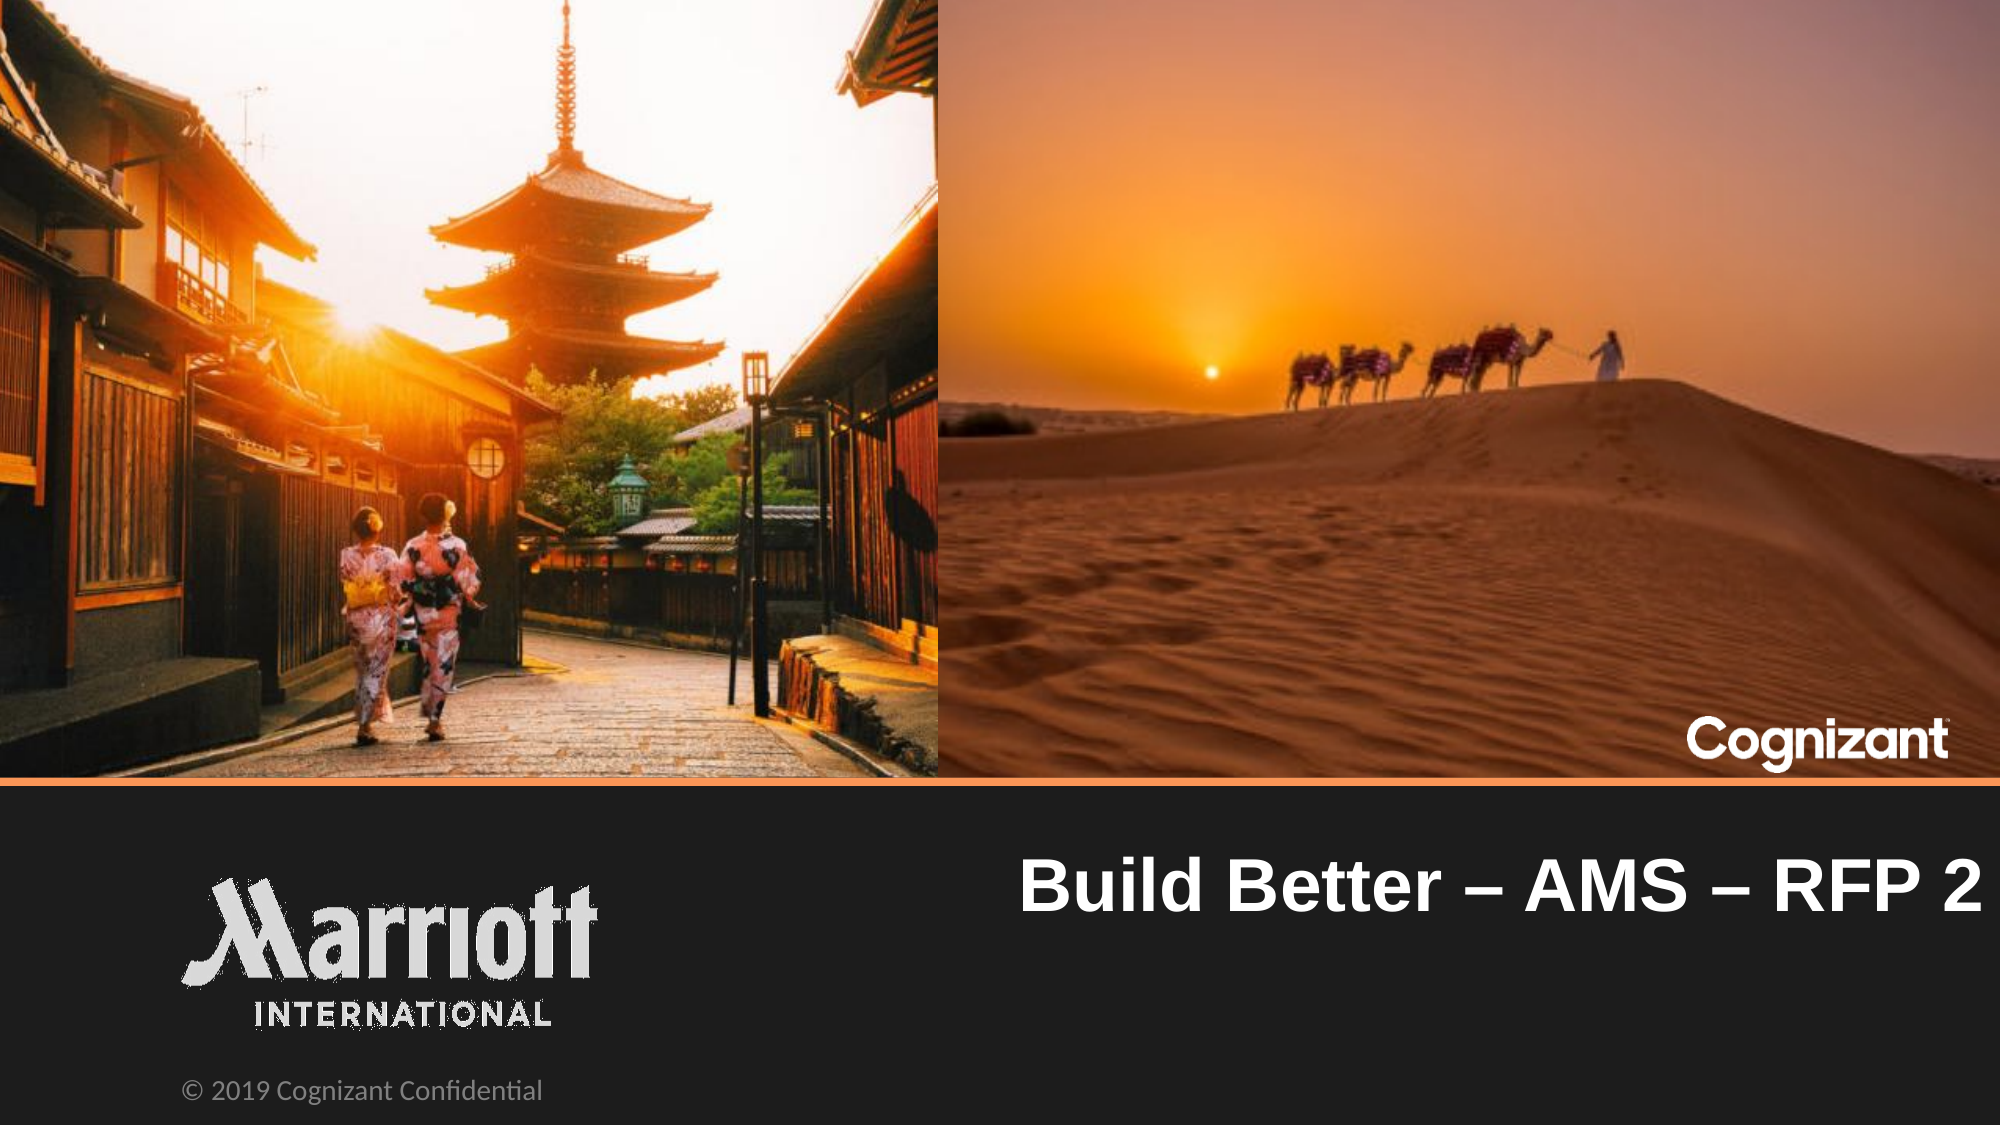

# Build Better – AMS – RFP 2